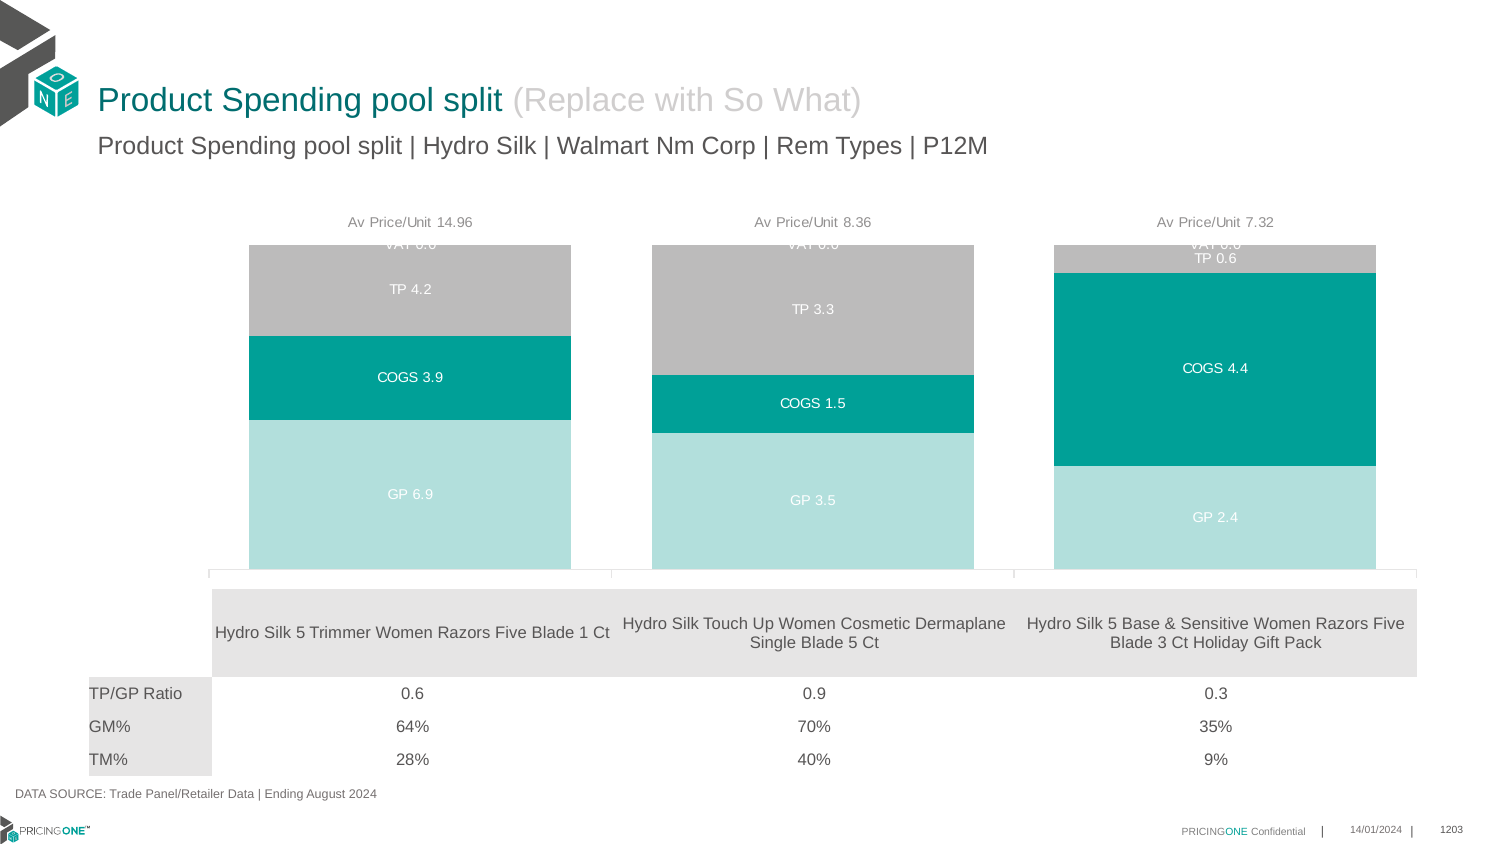

# Product Spending pool split (Replace with So What)
Product Spending pool split | Hydro Silk | Walmart Nm Corp | Rem Types | P12M

### Chart

| Category | GP | COGS | TP | VAT |
|---|---|---|---|---|
| Av Price/Unit 14.96 | 6.867881108895953 | 3.9040157982649935 | 4.185190926235249 | 0.0 |
| Av Price/Unit 8.36 | 3.521445310580204 | 1.4937775836177472 | 3.343411918088737 | 0.0 |
| Av Price/Unit 7.32 | 2.3635 | 4.3985 | 0.6368900588620026 | 0.0 |
|  | Hydro Silk 5 Trimmer Women Razors Five Blade 1 Ct | Hydro Silk Touch Up Women Cosmetic Dermaplane Single Blade 5 Ct | Hydro Silk 5 Base & Sensitive Women Razors Five Blade 3 Ct Holiday Gift Pack |
| --- | --- | --- | --- |
| TP/GP Ratio | 0.6 | 0.9 | 0.3 |
| GM% | 64% | 70% | 35% |
| TM% | 28% | 40% | 9% |
DATA SOURCE: Trade Panel/Retailer Data | Ending August 2024

14/01/2024
1203